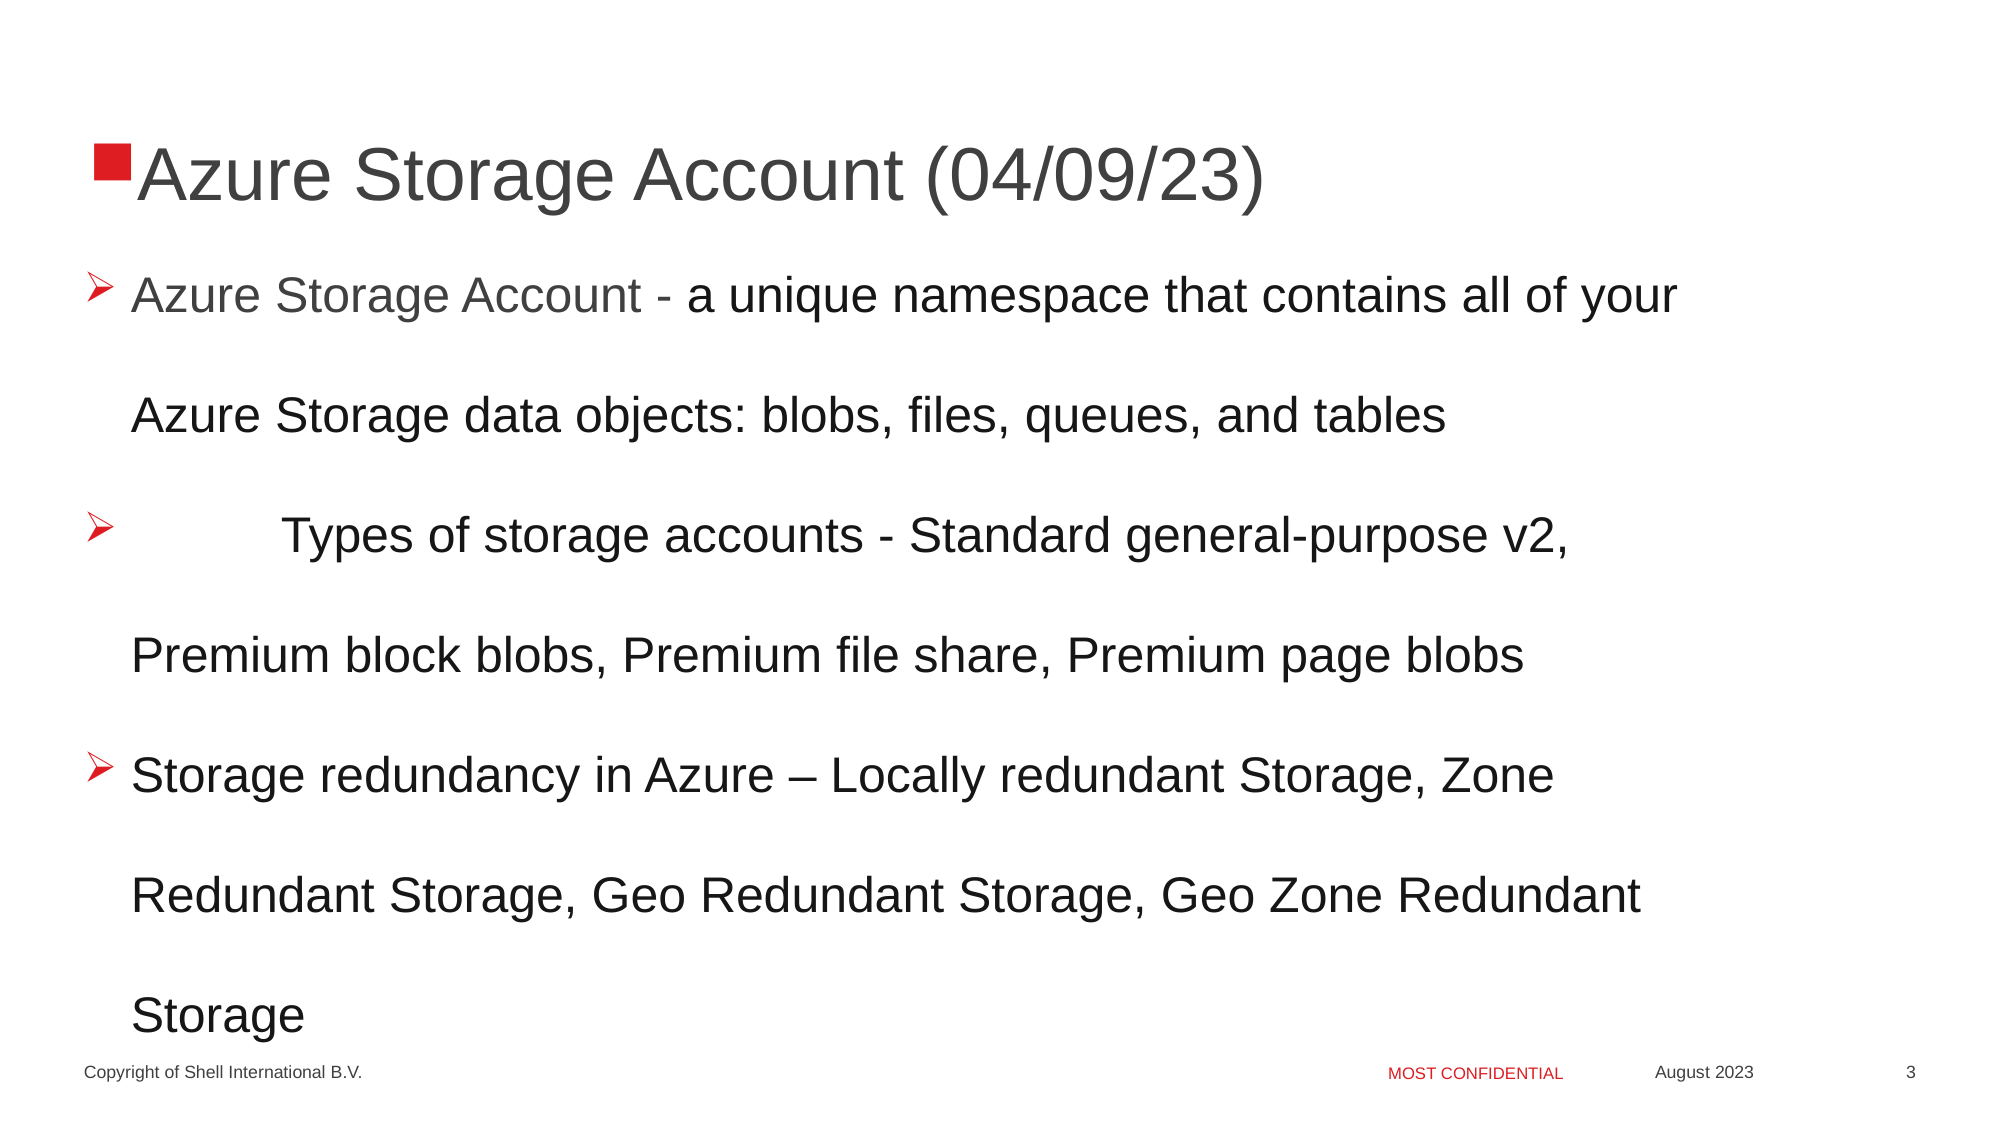

Azure Storage Account (04/09/23)
Azure Storage Account - a unique namespace that contains all of your Azure Storage data objects: blobs, files, queues, and tables
	Types of storage accounts - Standard general-purpose v2, Premium block blobs, Premium file share, Premium page blobs
Storage redundancy in Azure – Locally redundant Storage, Zone Redundant Storage, Geo Redundant Storage, Geo Zone Redundant Storage

3
August 2023